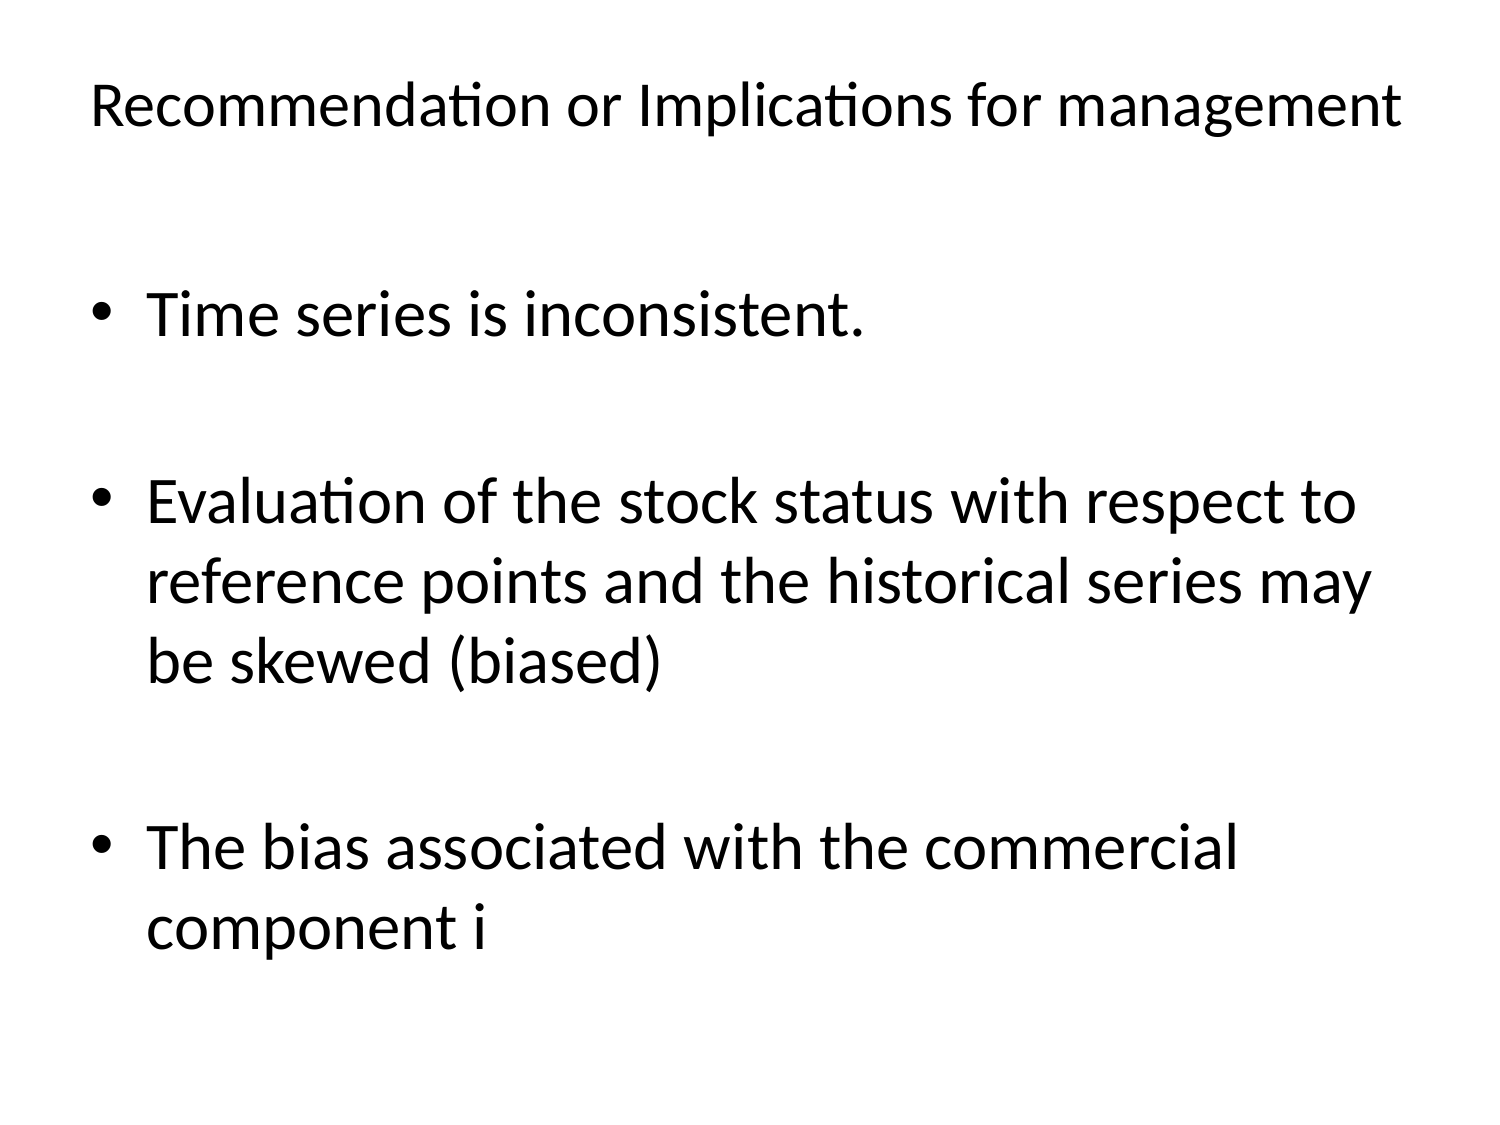

# Recommendation or Implications for management
Time series is inconsistent.

Evaluation of the stock status with respect to reference points and the historical series may be skewed (biased)

The bias associated with the commercial component i